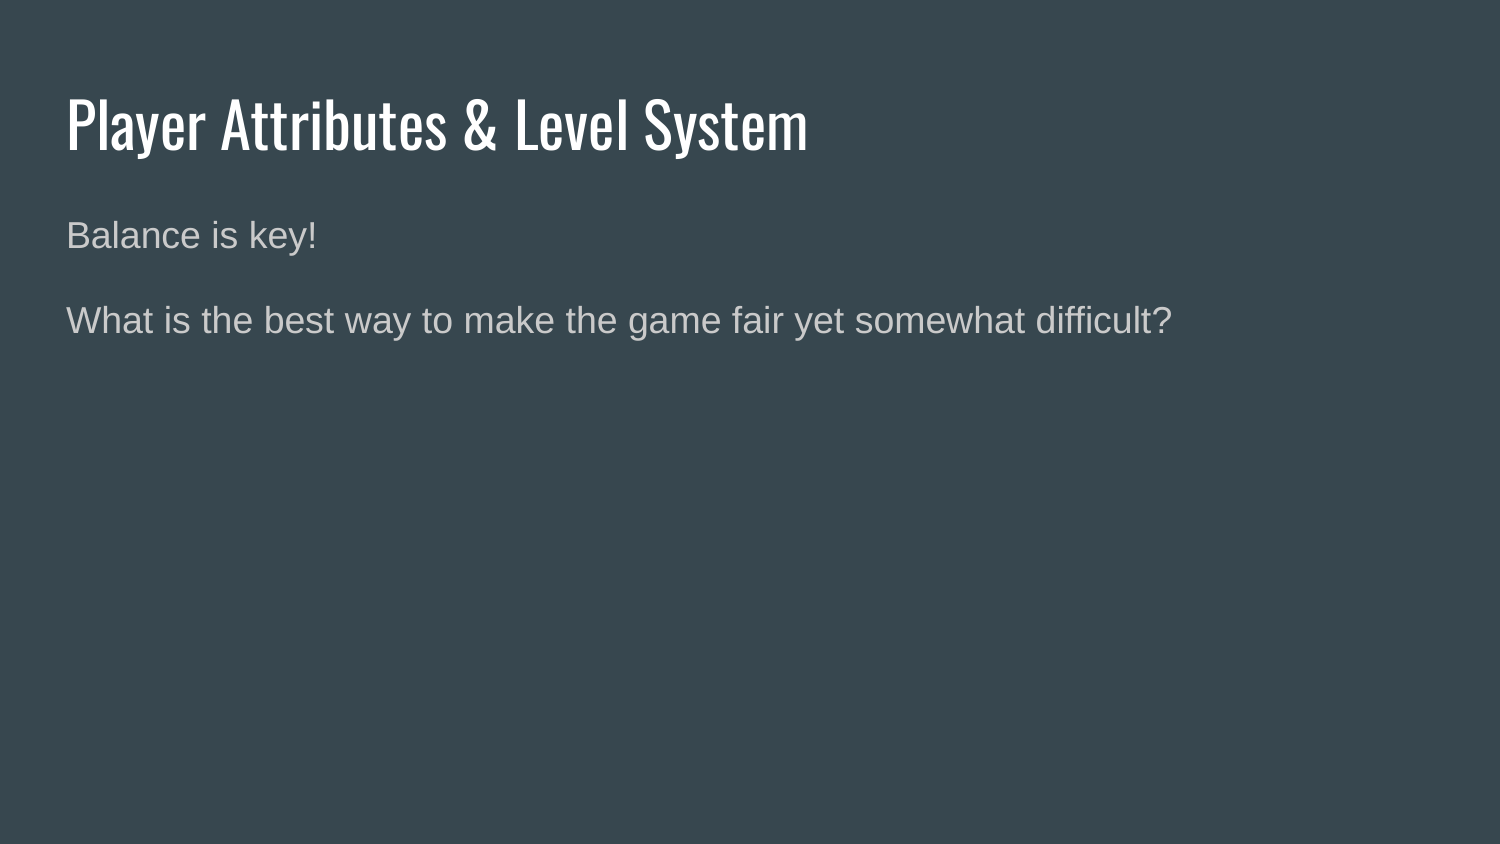

# Player Attributes & Level System
Balance is key!
What is the best way to make the game fair yet somewhat difficult?